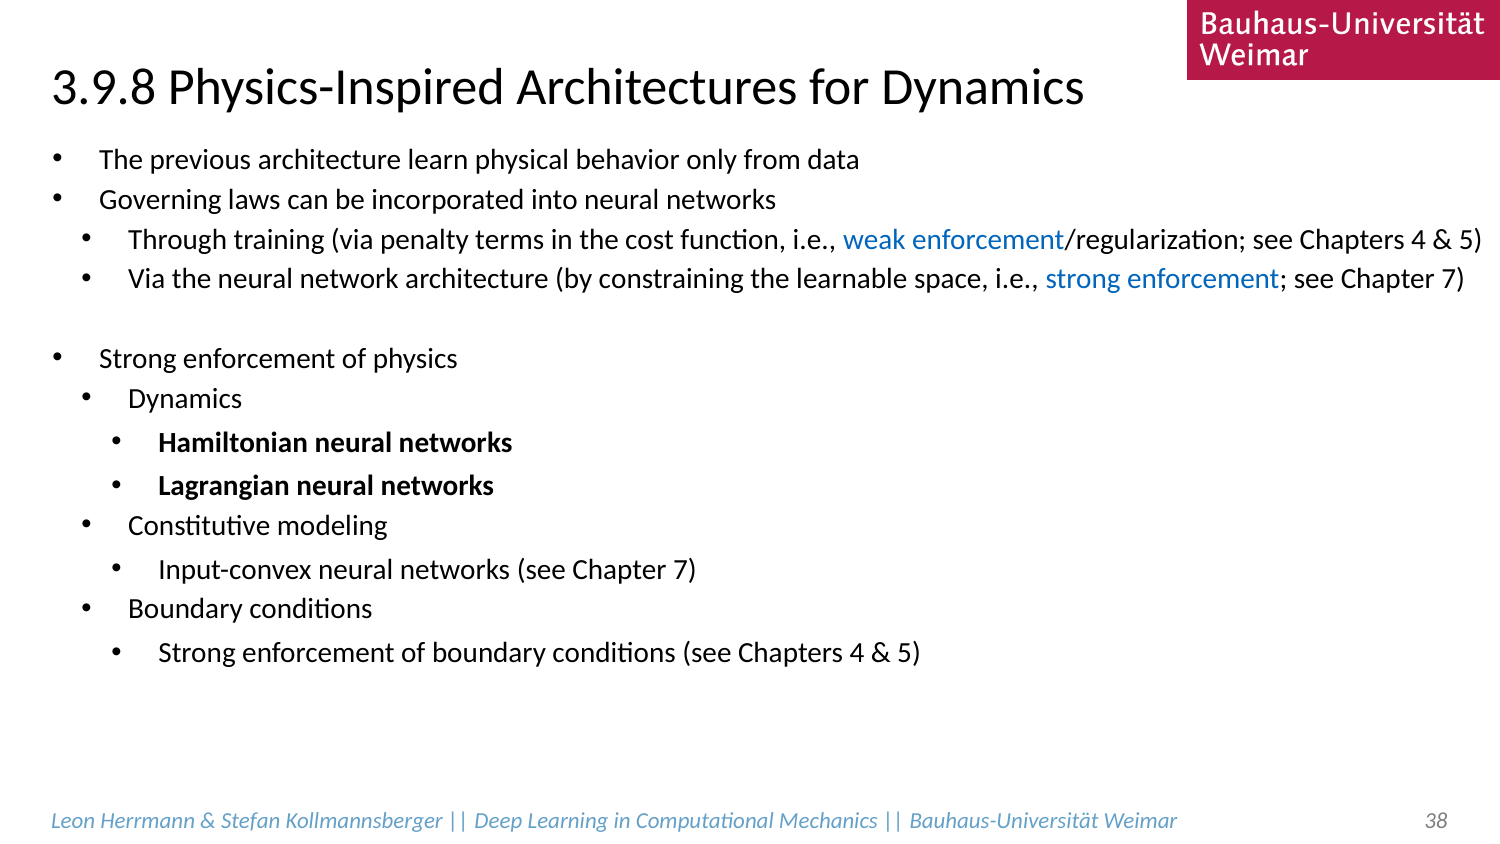

# 3.9.8 Physics-Inspired Architectures for Dynamics
The previous architecture learn physical behavior only from data
Governing laws can be incorporated into neural networks
Through training (via penalty terms in the cost function, i.e., weak enforcement/regularization; see Chapters 4 & 5)
Via the neural network architecture (by constraining the learnable space, i.e., strong enforcement; see Chapter 7)

Strong enforcement of physics
Dynamics
Hamiltonian neural networks
Lagrangian neural networks
Constitutive modeling
Input-convex neural networks (see Chapter 7)
Boundary conditions
Strong enforcement of boundary conditions (see Chapters 4 & 5)
Leon Herrmann & Stefan Kollmannsberger || Deep Learning in Computational Mechanics || Bauhaus-Universität Weimar
38